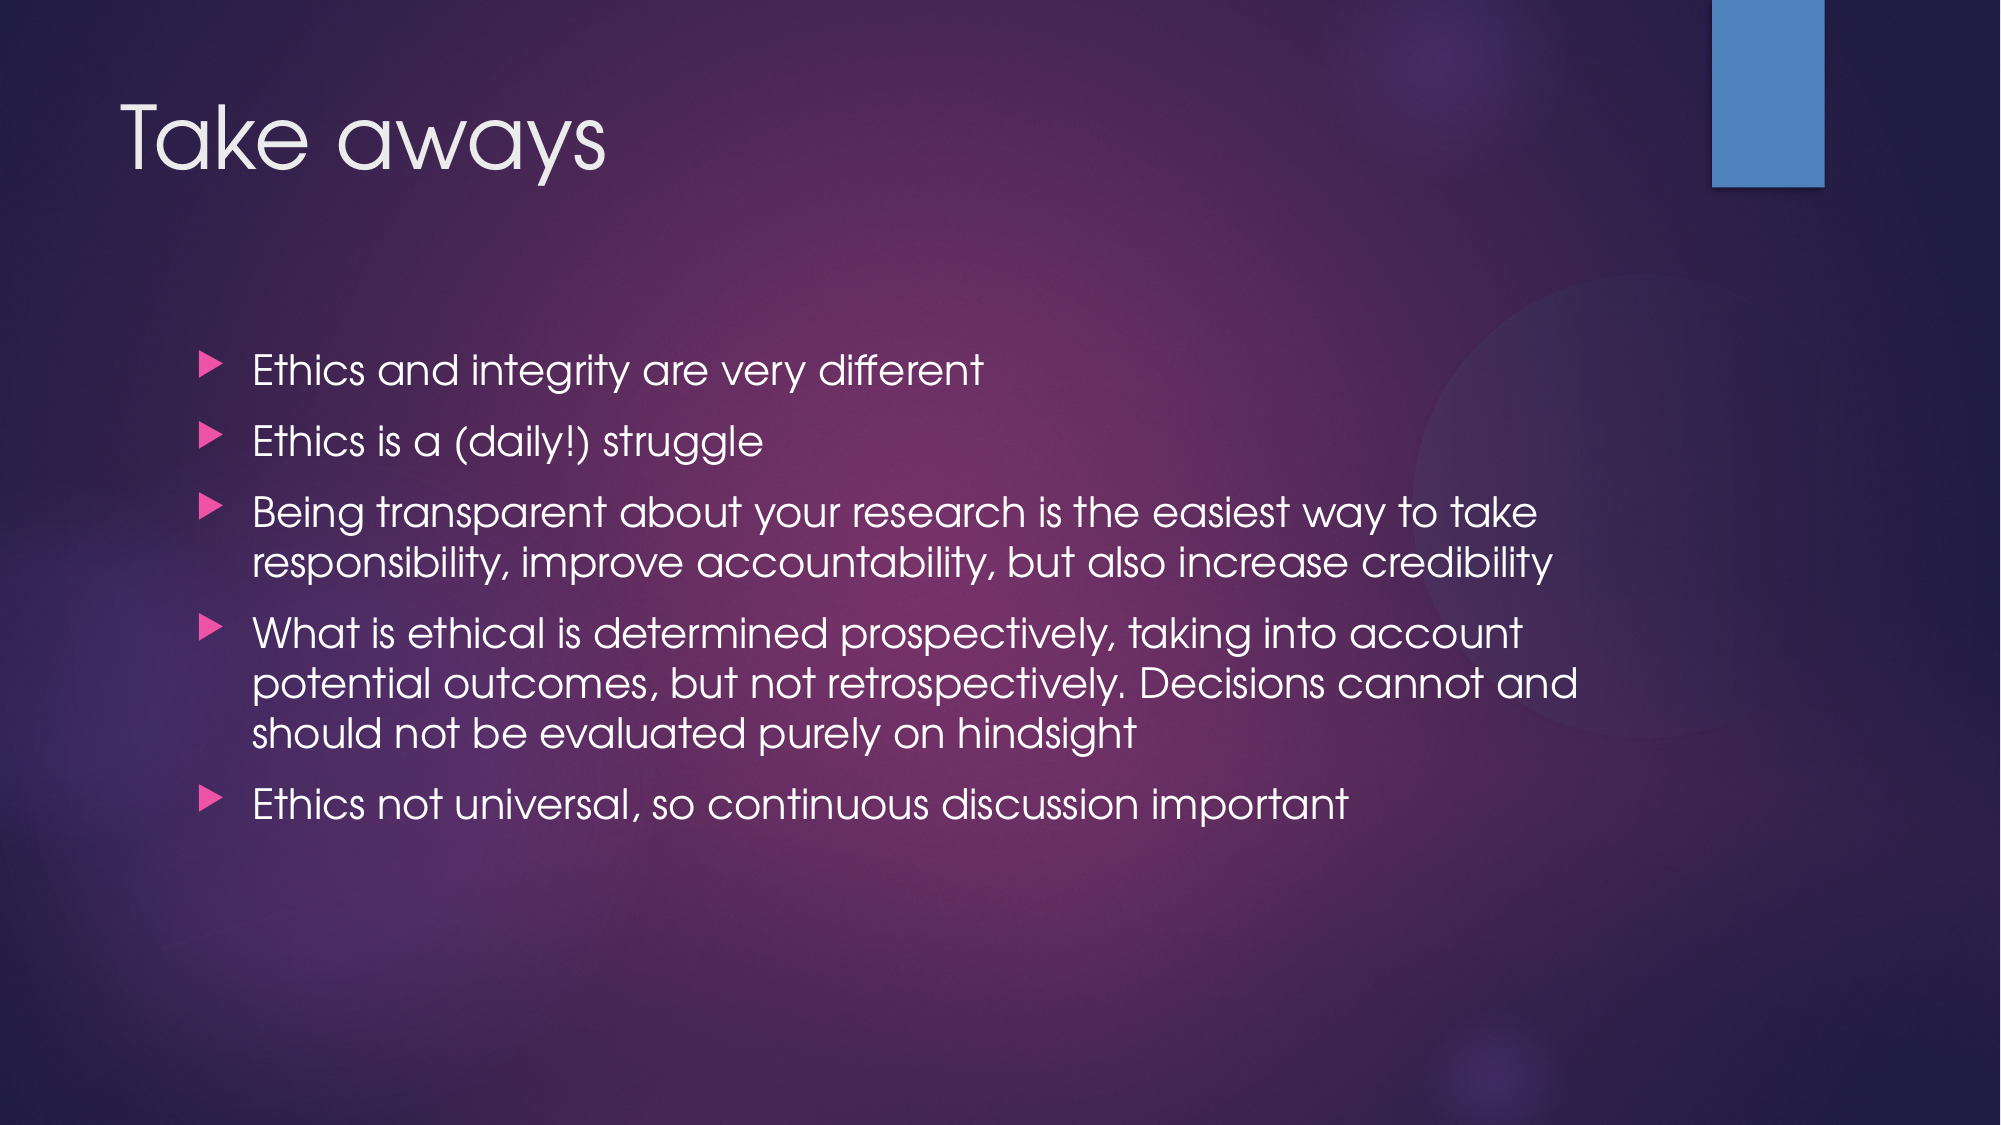

Take aways
Ethics and integrity are very different
Ethics is a (daily!) struggle
Being transparent about your research is the easiest way to take responsibility, improve accountability, but also increase credibility
What is ethical is determined prospectively, taking into account potential outcomes, but not retrospectively. Decisions cannot and should not be evaluated purely on hindsight
Ethics not universal, so continuous discussion important